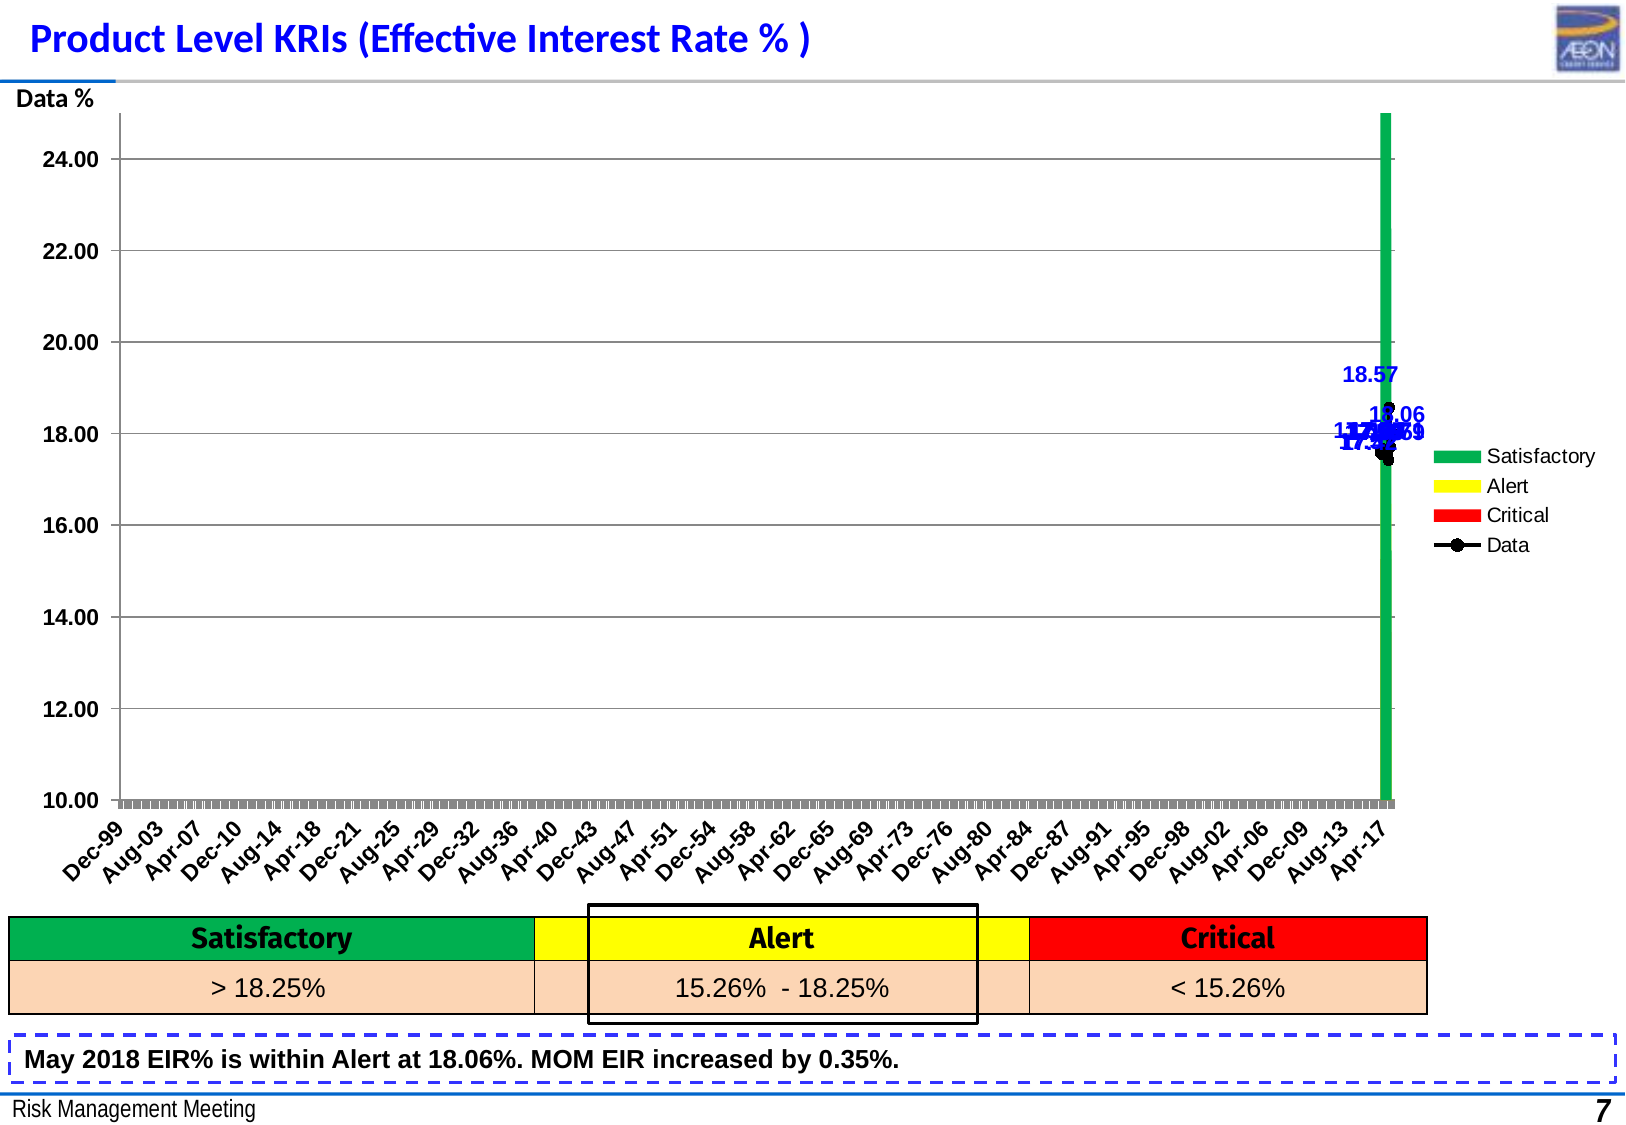

Product Level KRIs (Effective Interest Rate % )
Data %

[unsupported chart]

| Satisfactory | Alert | Critical |
| --- | --- | --- |
| > 18.25% | 15.26% - 18.25% | < 15.26% |
May 2018 EIR% is within Alert at 18.06%. MOM EIR increased by 0.35%.